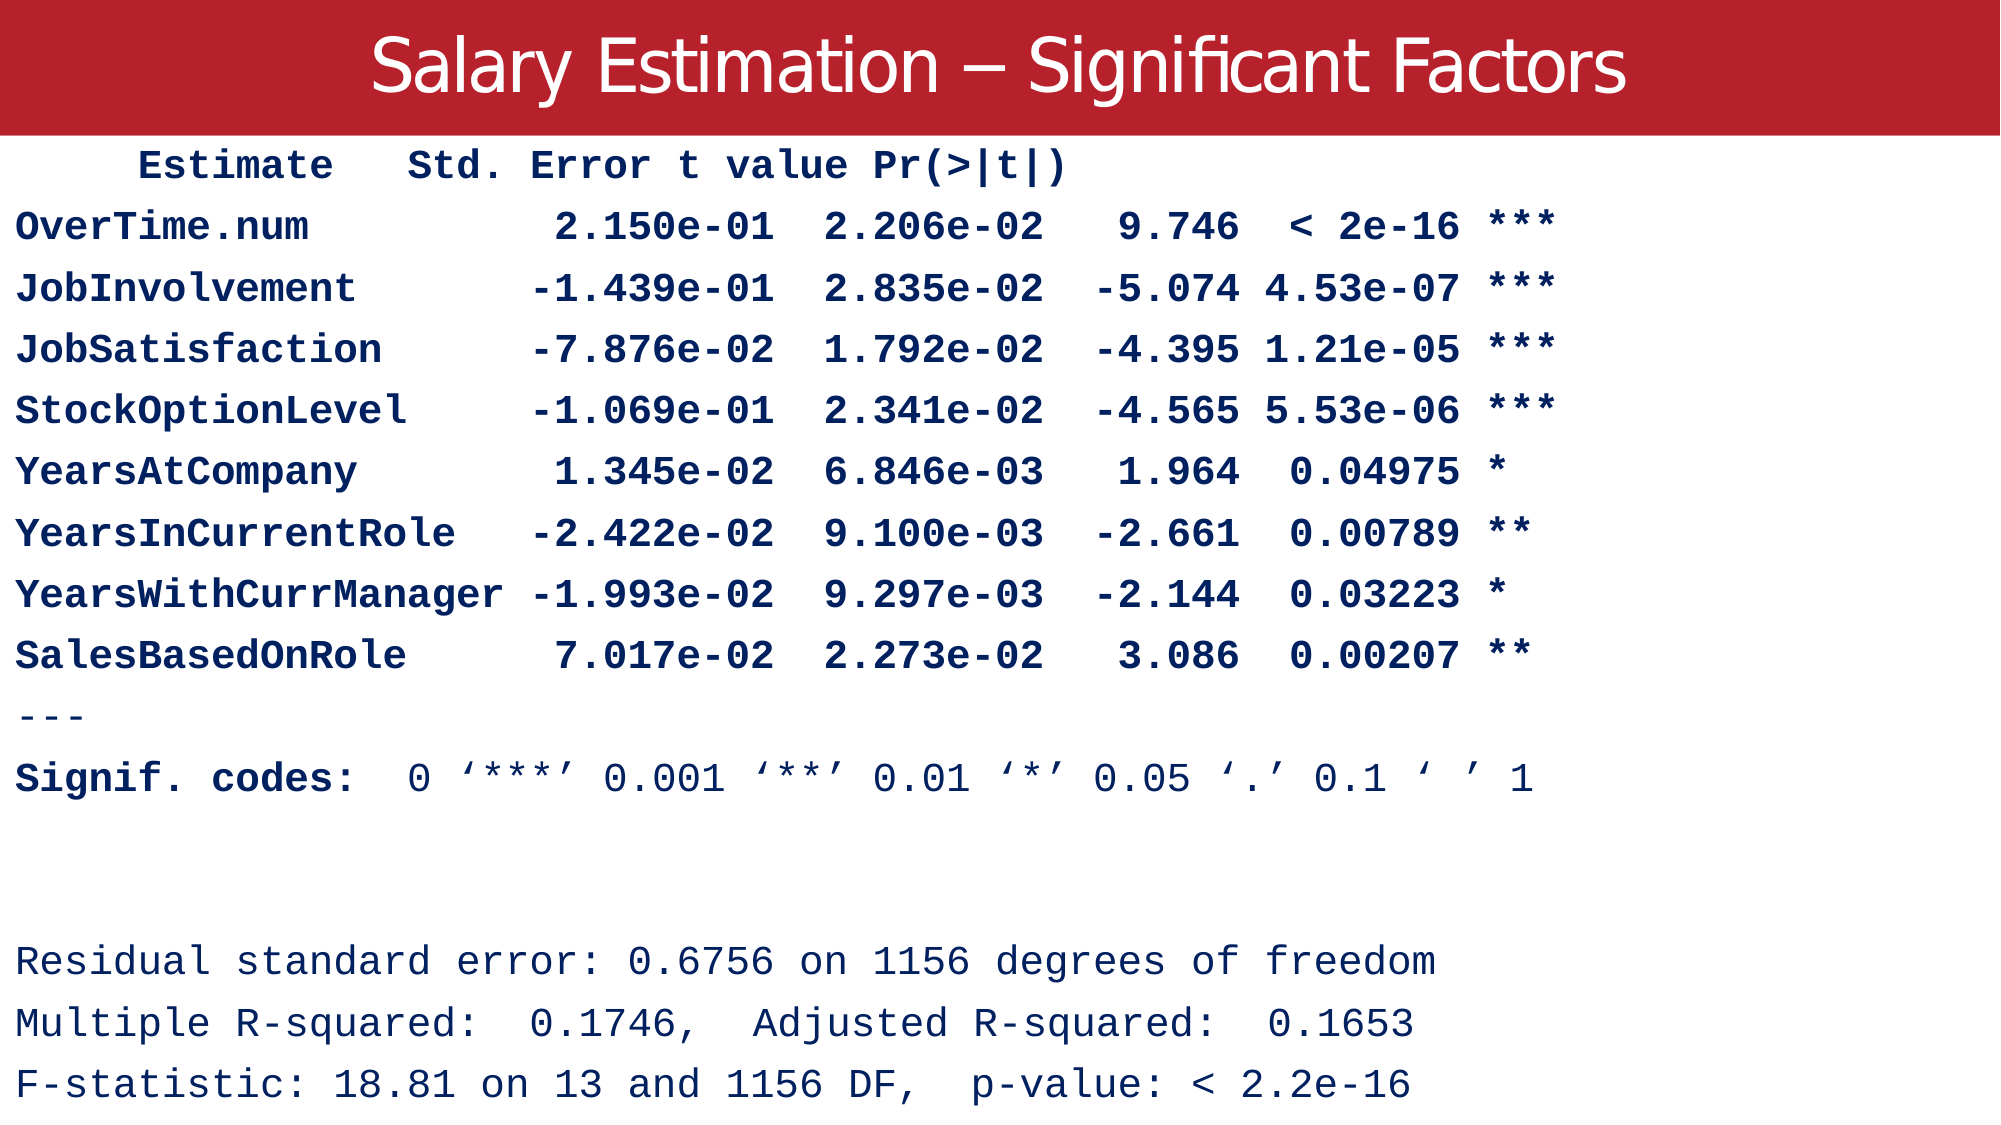

# Salary Estimation – Significant Factors
				Estimate   Std. Error t value Pr(>|t|)
OverTime.num          2.150e-01  2.206e-02   9.746  < 2e-16 ***
JobInvolvement       -1.439e-01  2.835e-02  -5.074 4.53e-07 ***
JobSatisfaction      -7.876e-02  1.792e-02  -4.395 1.21e-05 ***
StockOptionLevel     -1.069e-01  2.341e-02  -4.565 5.53e-06 ***
YearsAtCompany        1.345e-02  6.846e-03   1.964  0.04975 *
YearsInCurrentRole   -2.422e-02  9.100e-03  -2.661  0.00789 **
YearsWithCurrManager -1.993e-02  9.297e-03  -2.144  0.03223 *
SalesBasedOnRole      7.017e-02  2.273e-02   3.086  0.00207 **
---
Signif. codes:  0 ‘***’ 0.001 ‘**’ 0.01 ‘*’ 0.05 ‘.’ 0.1 ‘ ’ 1

Residual standard error: 0.6756 on 1156 degrees of freedom
Multiple R-squared:  0.1746,	Adjusted R-squared:  0.1653
F-statistic: 18.81 on 13 and 1156 DF,  p-value: < 2.2e-16